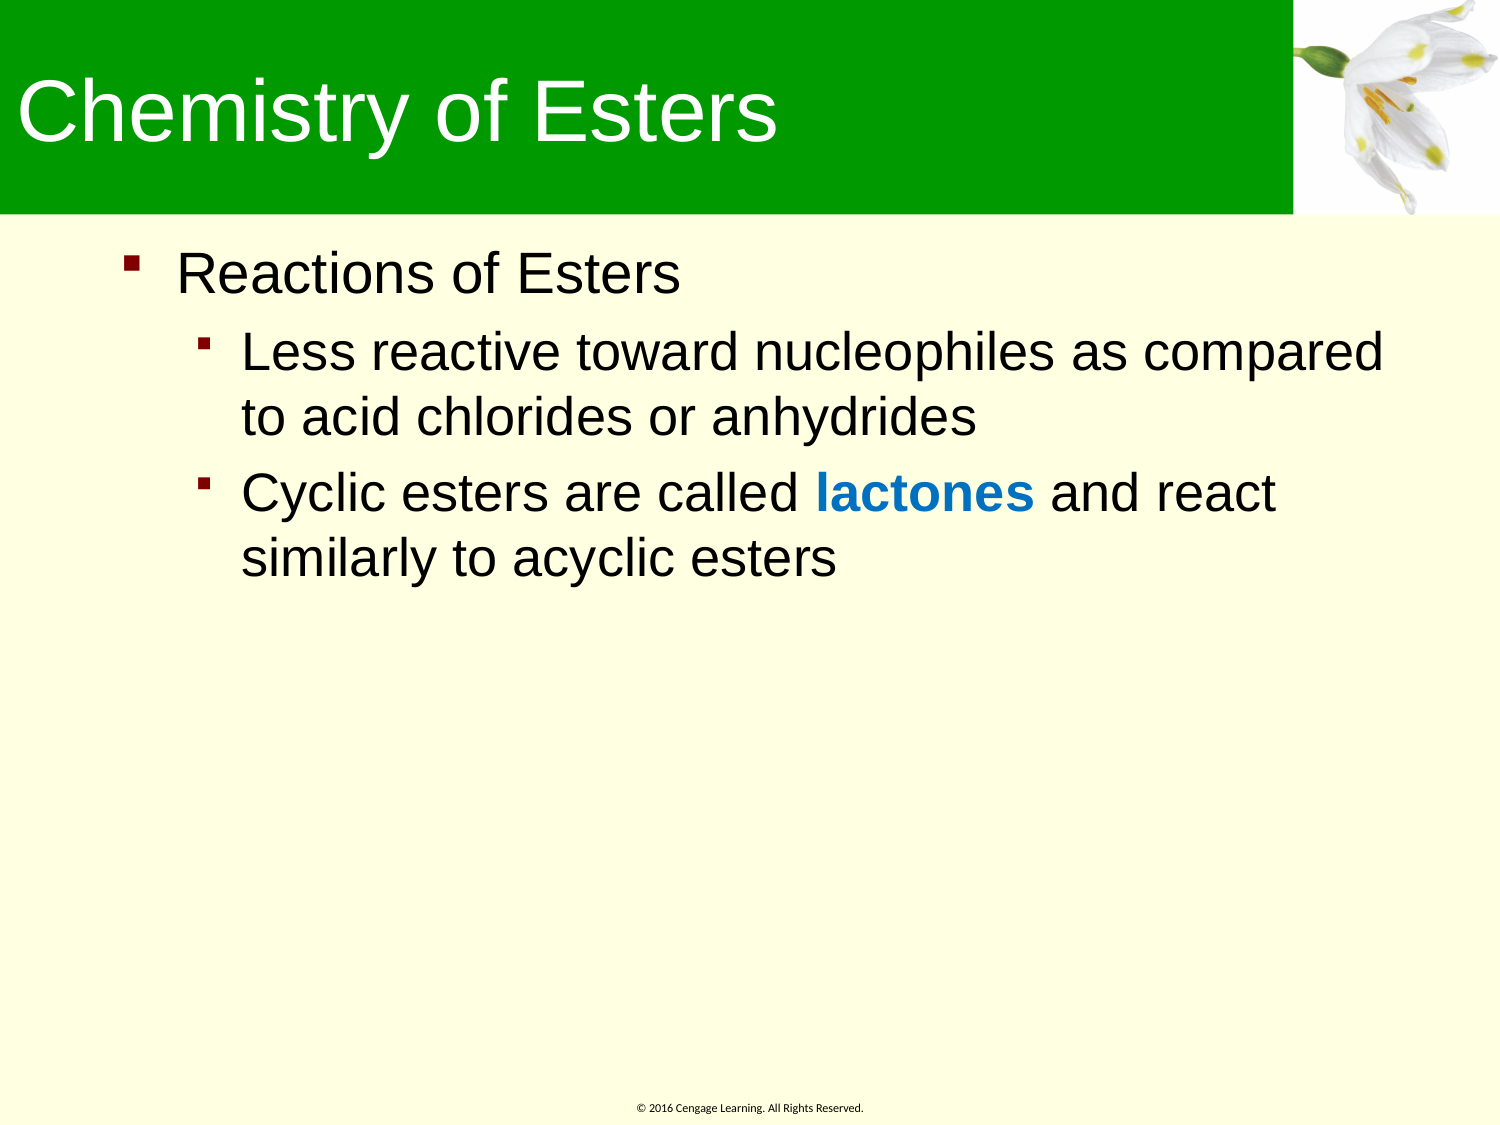

# Chemistry of Esters
Reactions of Esters
Less reactive toward nucleophiles as compared to acid chlorides or anhydrides
Cyclic esters are called lactones and react similarly to acyclic esters